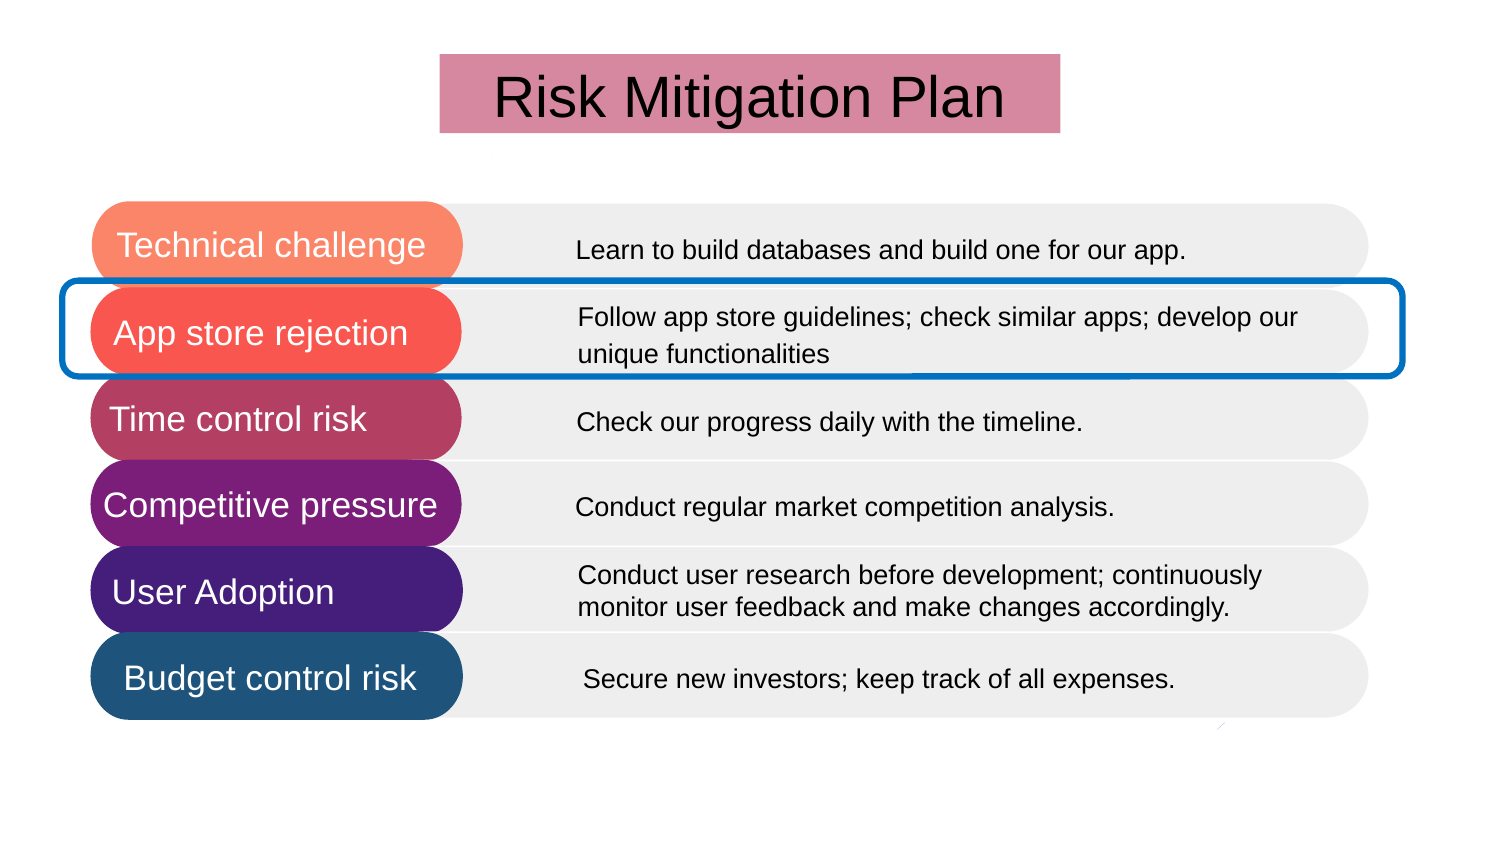

# Risk Mitigation Plan

Learn to build databases and build one for our app.

Technical challenge

Follow app store guidelines; check similar apps; develop our unique functionalities

App store rejection
Check our progress daily with the timeline.

Time control risk
Conduct regular market competition analysis.

Competitive pressure
Conduct user research before development; continuously monitor user feedback and make changes accordingly.

User Adoption
Secure new investors; keep track of all expenses.

Budget control risk